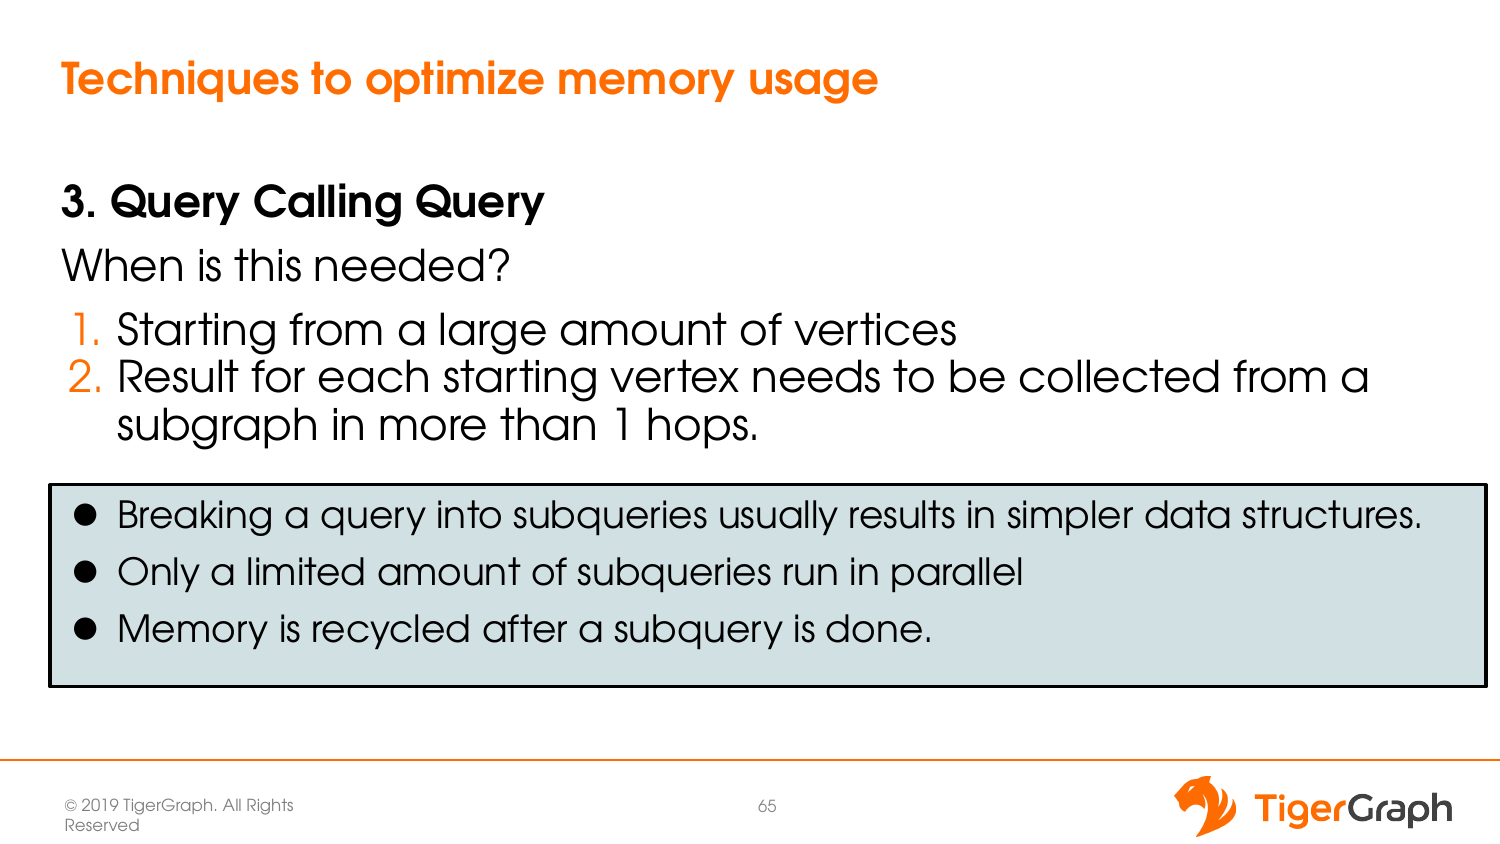

# Techniques to optimize memory usage
3. Query Calling Query
When is this needed?
Starting from a large amount of vertices
Result for each starting vertex needs to be collected from a subgraph in more than 1 hops.

Breaking a query into subqueries usually results in simpler data structures.
Only a limited amount of subqueries run in parallel
Memory is recycled after a subquery is done.
65